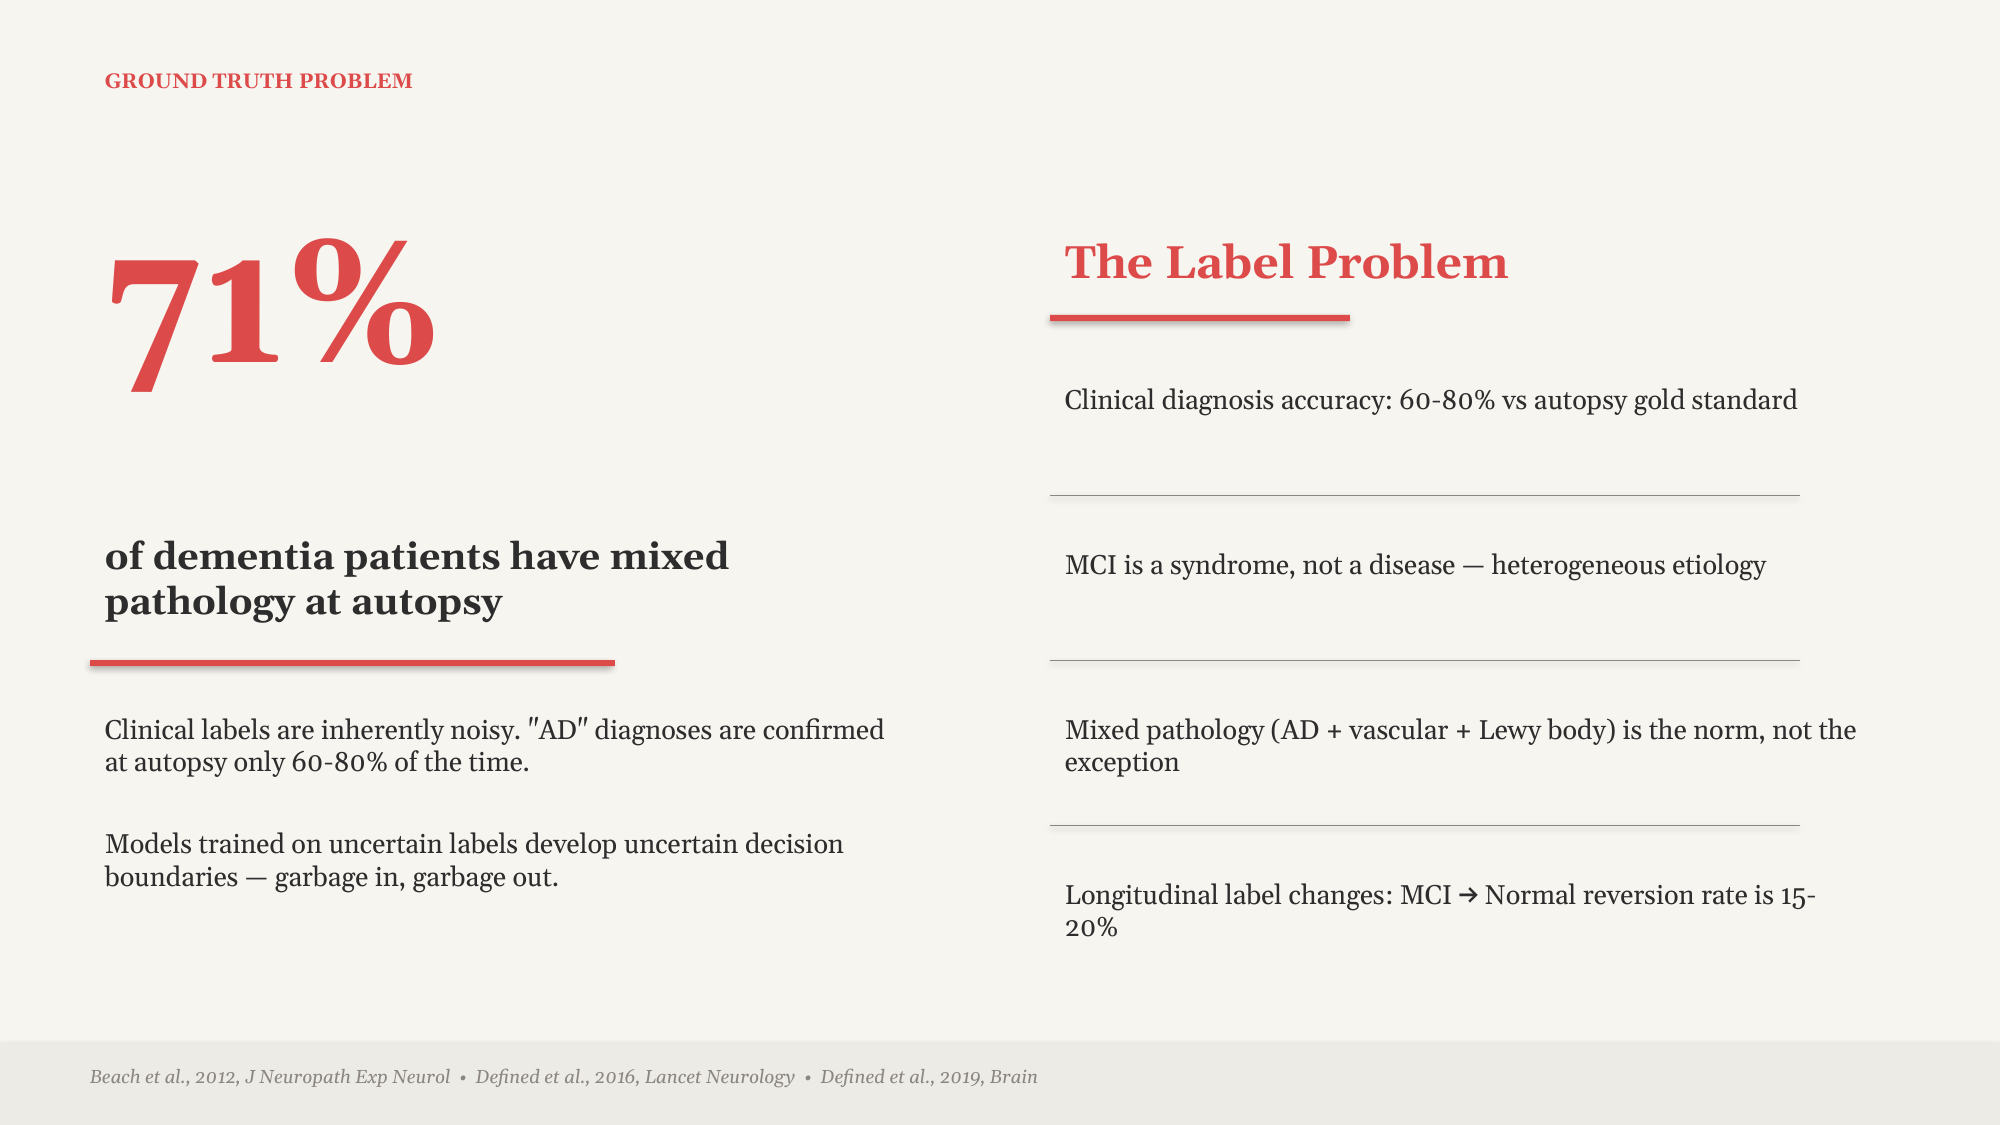

GROUND TRUTH PROBLEM
71%
The Label Problem

Clinical diagnosis accuracy: 60-80% vs autopsy gold standard

of dementia patients have mixed
pathology at autopsy
MCI is a syndrome, not a disease — heterogeneous etiology

Clinical labels are inherently noisy. "AD" diagnoses are confirmed at autopsy only 60-80% of the time.

Models trained on uncertain labels develop uncertain decision boundaries — garbage in, garbage out.
Mixed pathology (AD + vascular + Lewy body) is the norm, not the exception

Longitudinal label changes: MCI → Normal reversion rate is 15-20%

Beach et al., 2012, J Neuropath Exp Neurol  •  Defined et al., 2016, Lancet Neurology  •  Defined et al., 2019, Brain